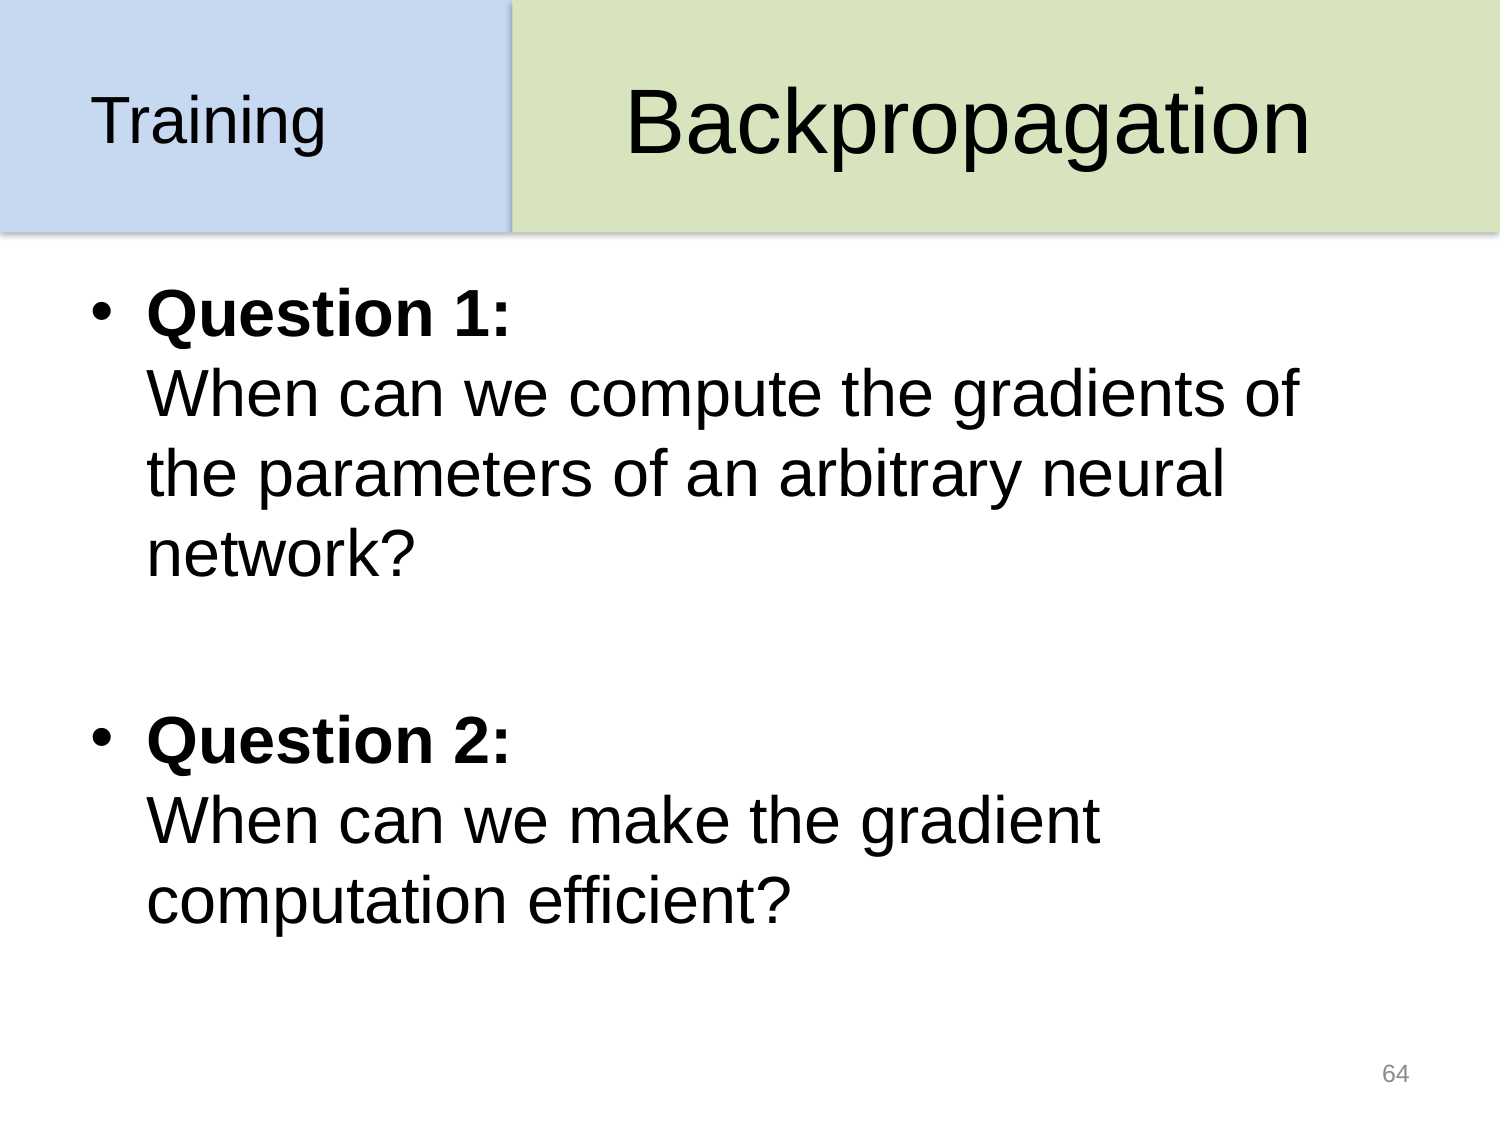

# Backpropagation
Training
Question 1:
When can we compute the gradients of the parameters of an arbitrary neural network?

Question 2:
When can we make the gradient computation efficient?
64